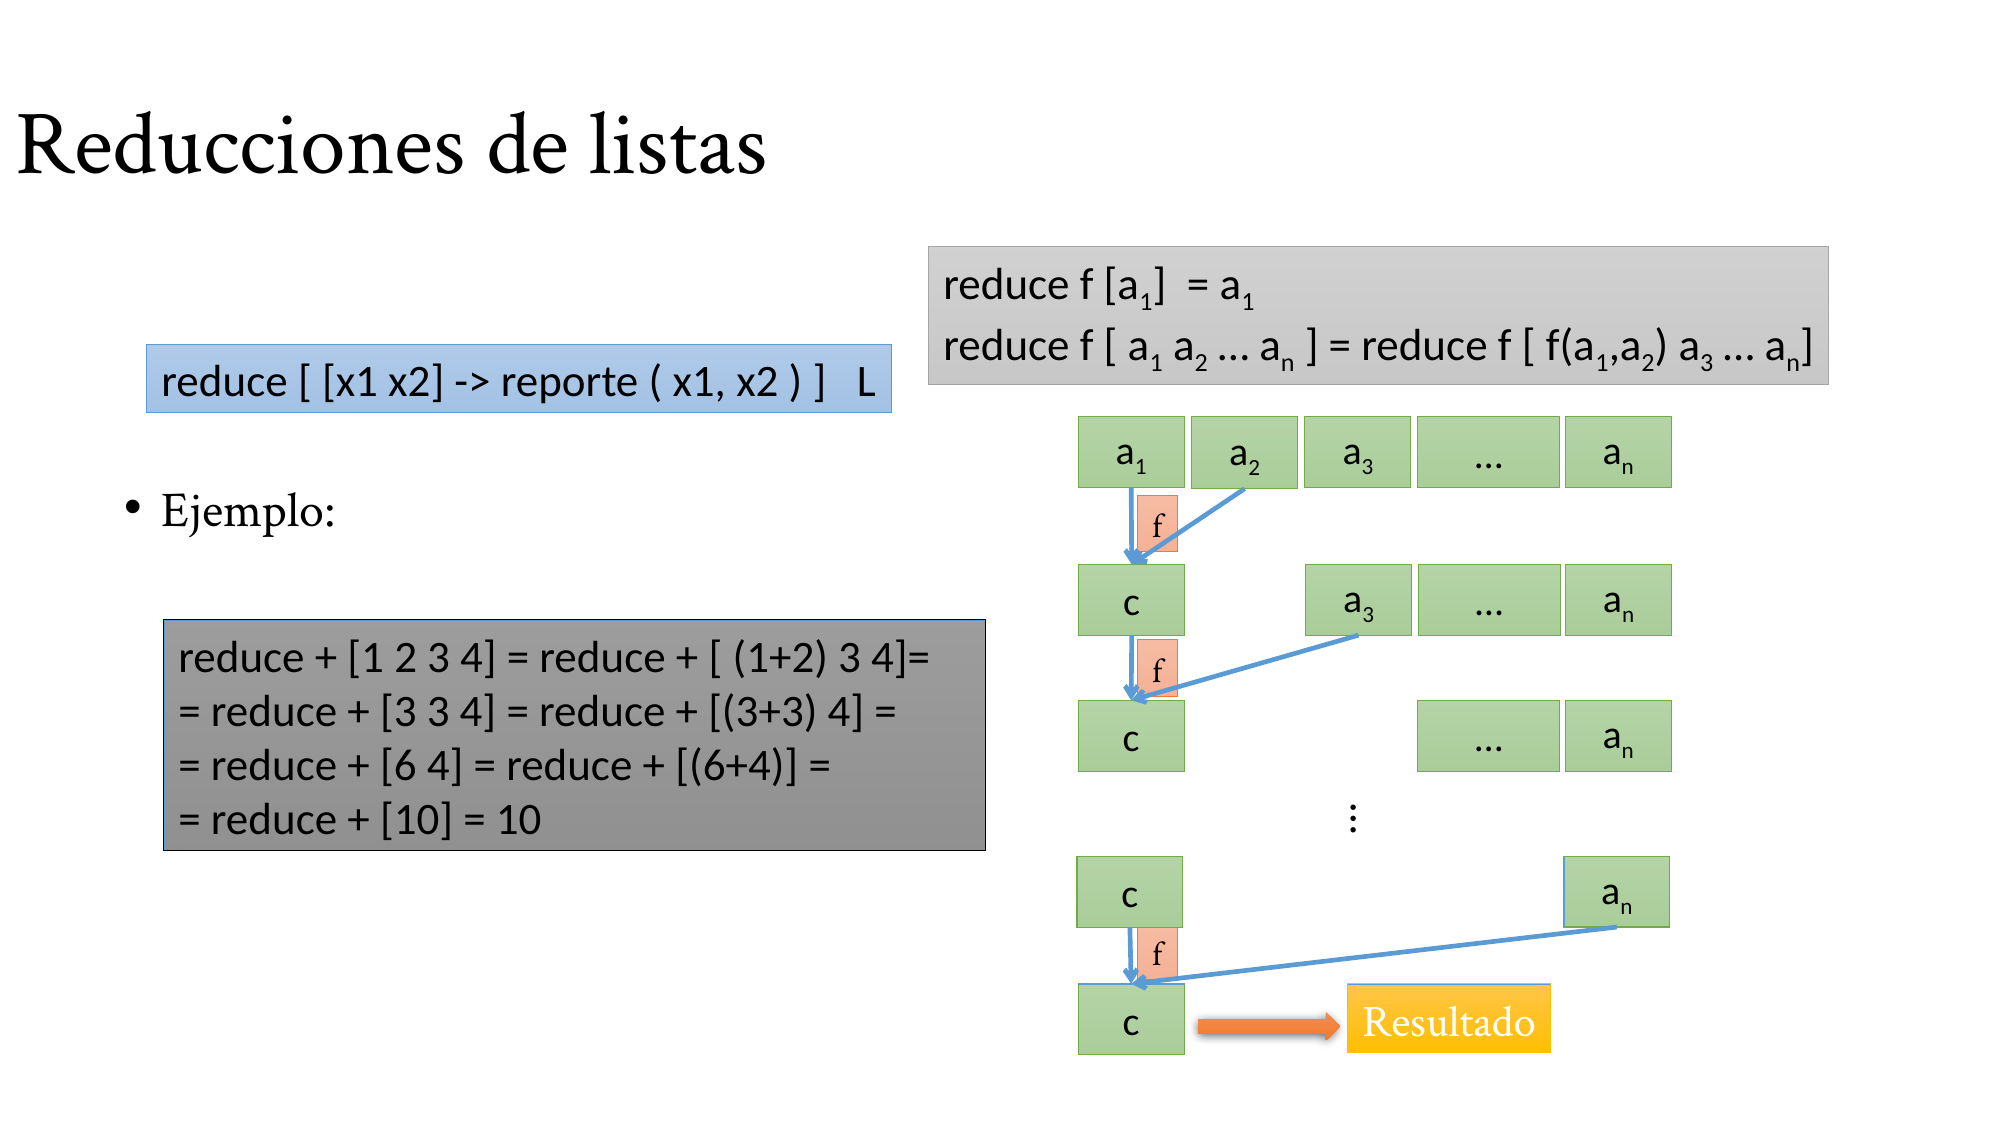

# Reducciones de listas
reduce f [a1]  = a1
reduce f [ a1 a2 … an ] = reduce f [ f(a1,a2) a3 … an]
reduce [ [x1 x2] -> reporte ( x1, x2 ) ]   L
a2
a3
…
an
a1
Ejemplo:

f
a3
…
an
c
reduce + [1 2 3 4] = reduce + [ (1+2) 3 4]=
= reduce + [3 3 4] = reduce + [(3+3) 4] =
= reduce + [6 4] = reduce + [(6+4)] =
= reduce + [10] = 10
f
…
an
c
…
an
c
f
c
Resultado